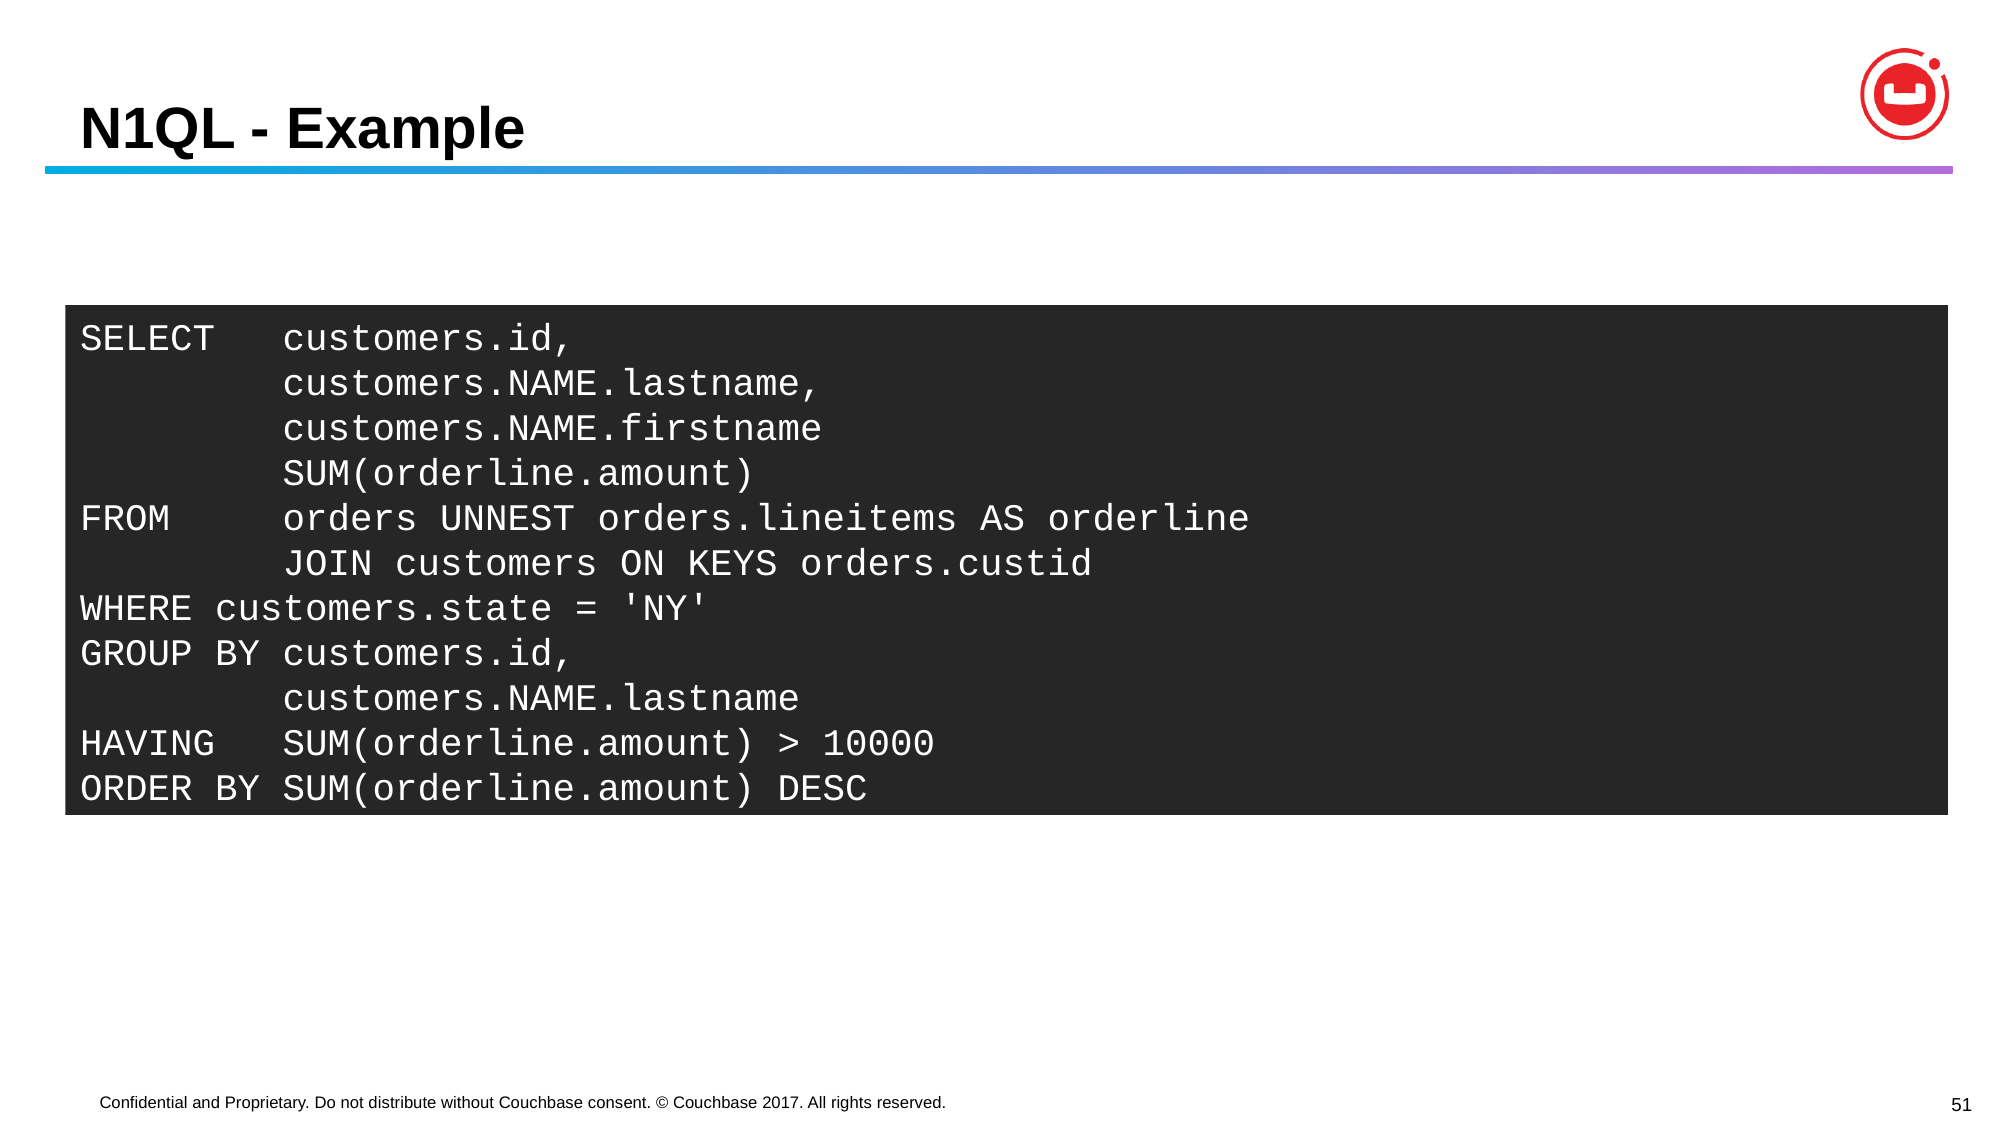

# N1QL - Example
SELECT   customers.id,
         customers.NAME.lastname,
         customers.NAME.firstname
         SUM(orderline.amount)
FROM     orders UNNEST orders.lineitems AS orderline
         JOIN customers ON KEYS orders.custid
WHERE customers.state = 'NY'
GROUP BY customers.id,
         customers.NAME.lastname
HAVING   SUM(orderline.amount) > 10000
ORDER BY SUM(orderline.amount) DESC